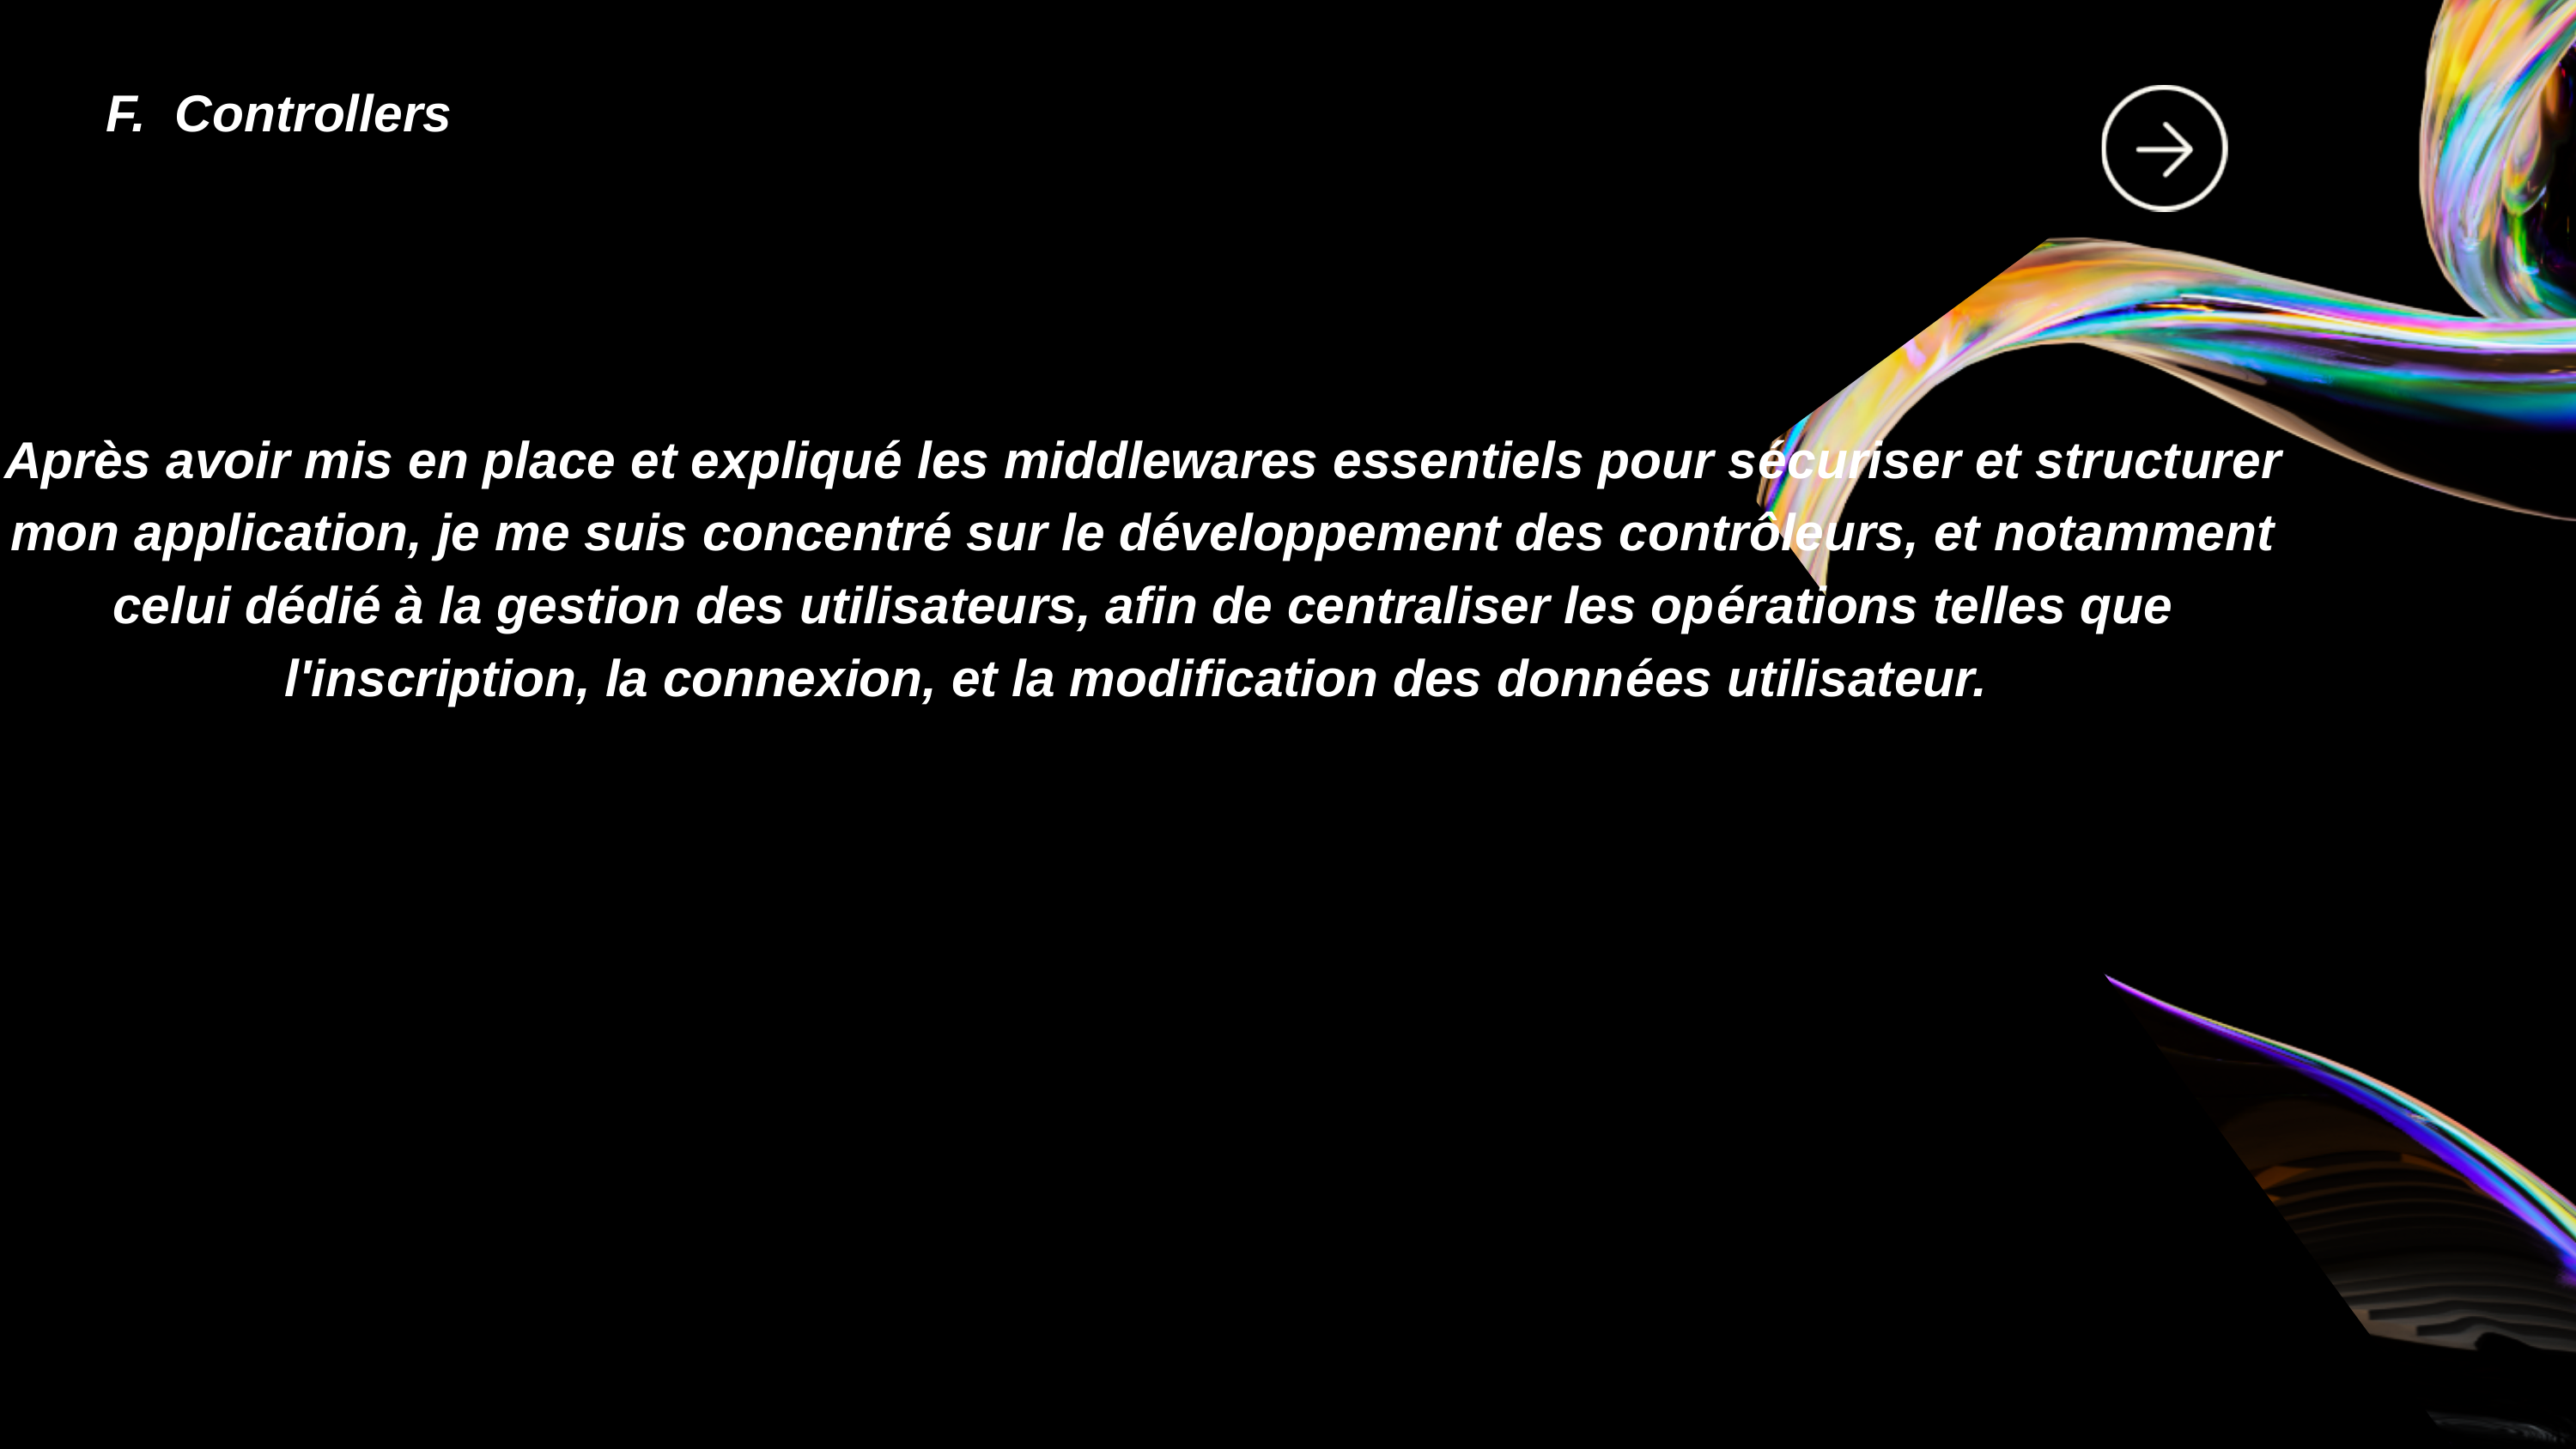

F.  Controllers

Après avoir mis en place et expliqué les middlewares essentiels pour sécuriser et structurer mon application, je me suis concentré sur le développement des contrôleurs, et notamment celui dédié à la gestion des utilisateurs, afin de centraliser les opérations telles que l'inscription, la connexion, et la modification des données utilisateur.